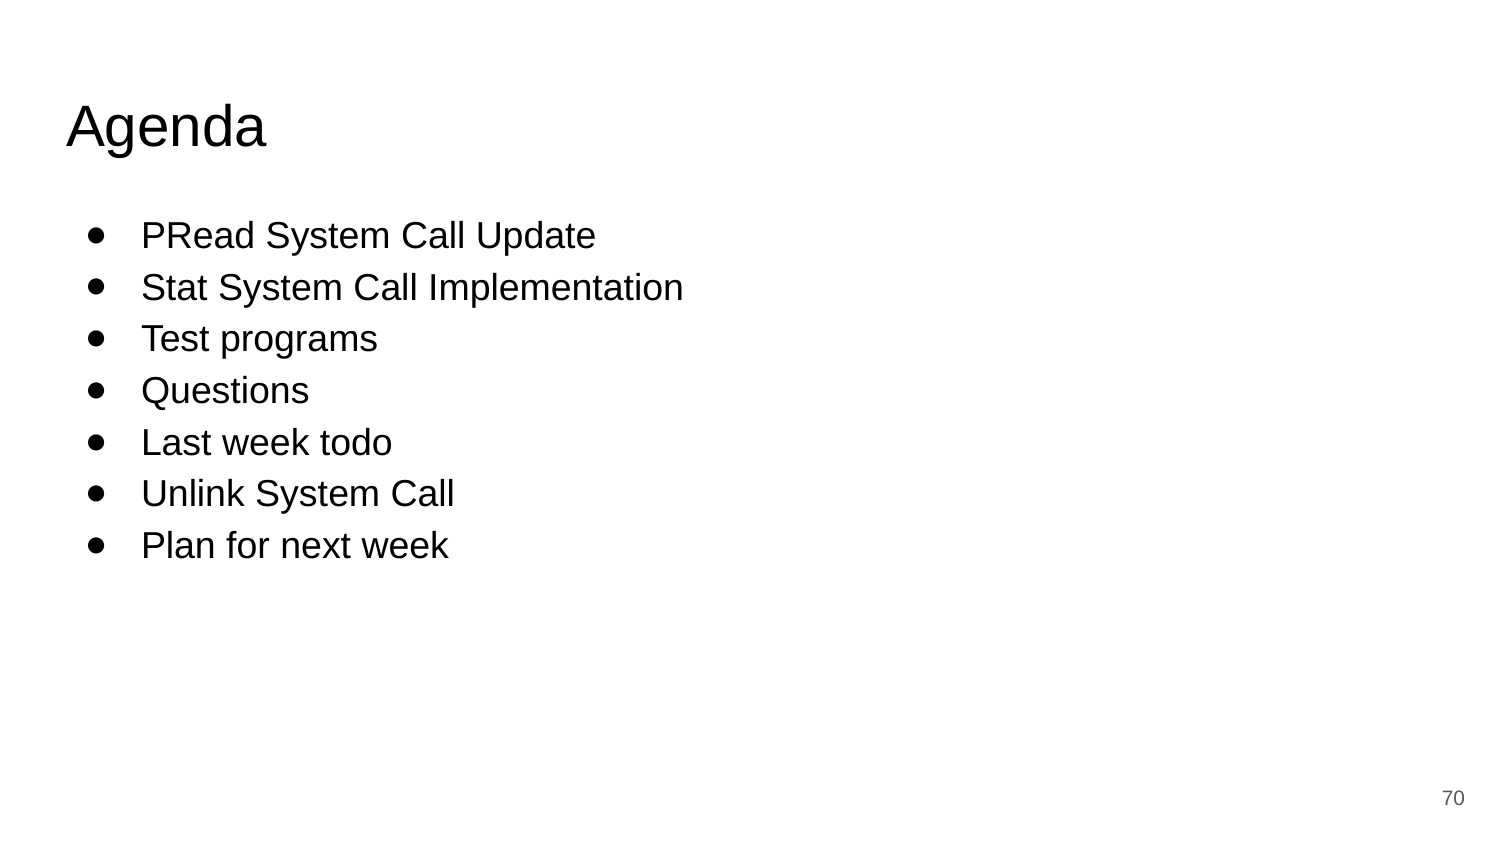

# Agenda
PRead System Call Update
Stat System Call Implementation
Test programs
Questions
Last week todo
Unlink System Call
Plan for next week
70